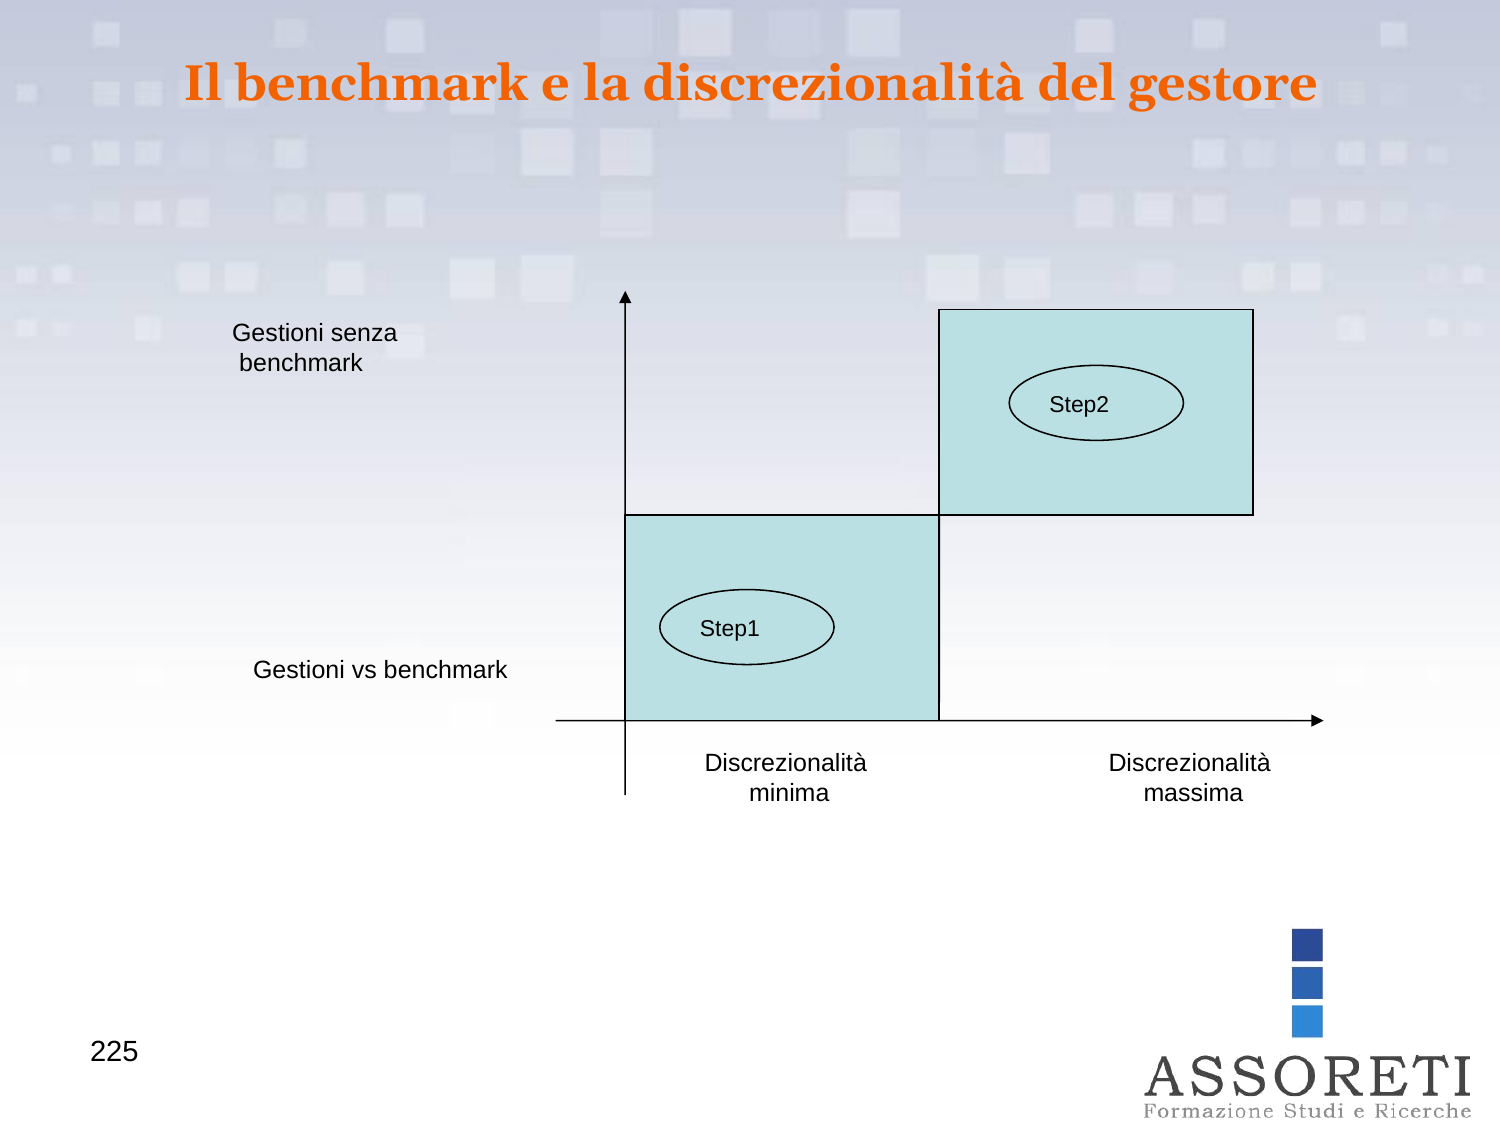

Il benchmark e la discrezionalità del gestore

Gestioni senza
 benchmark

Step2

Step1
Gestioni vs benchmark

Discrezionalità
minima
Discrezionalità
massima
225